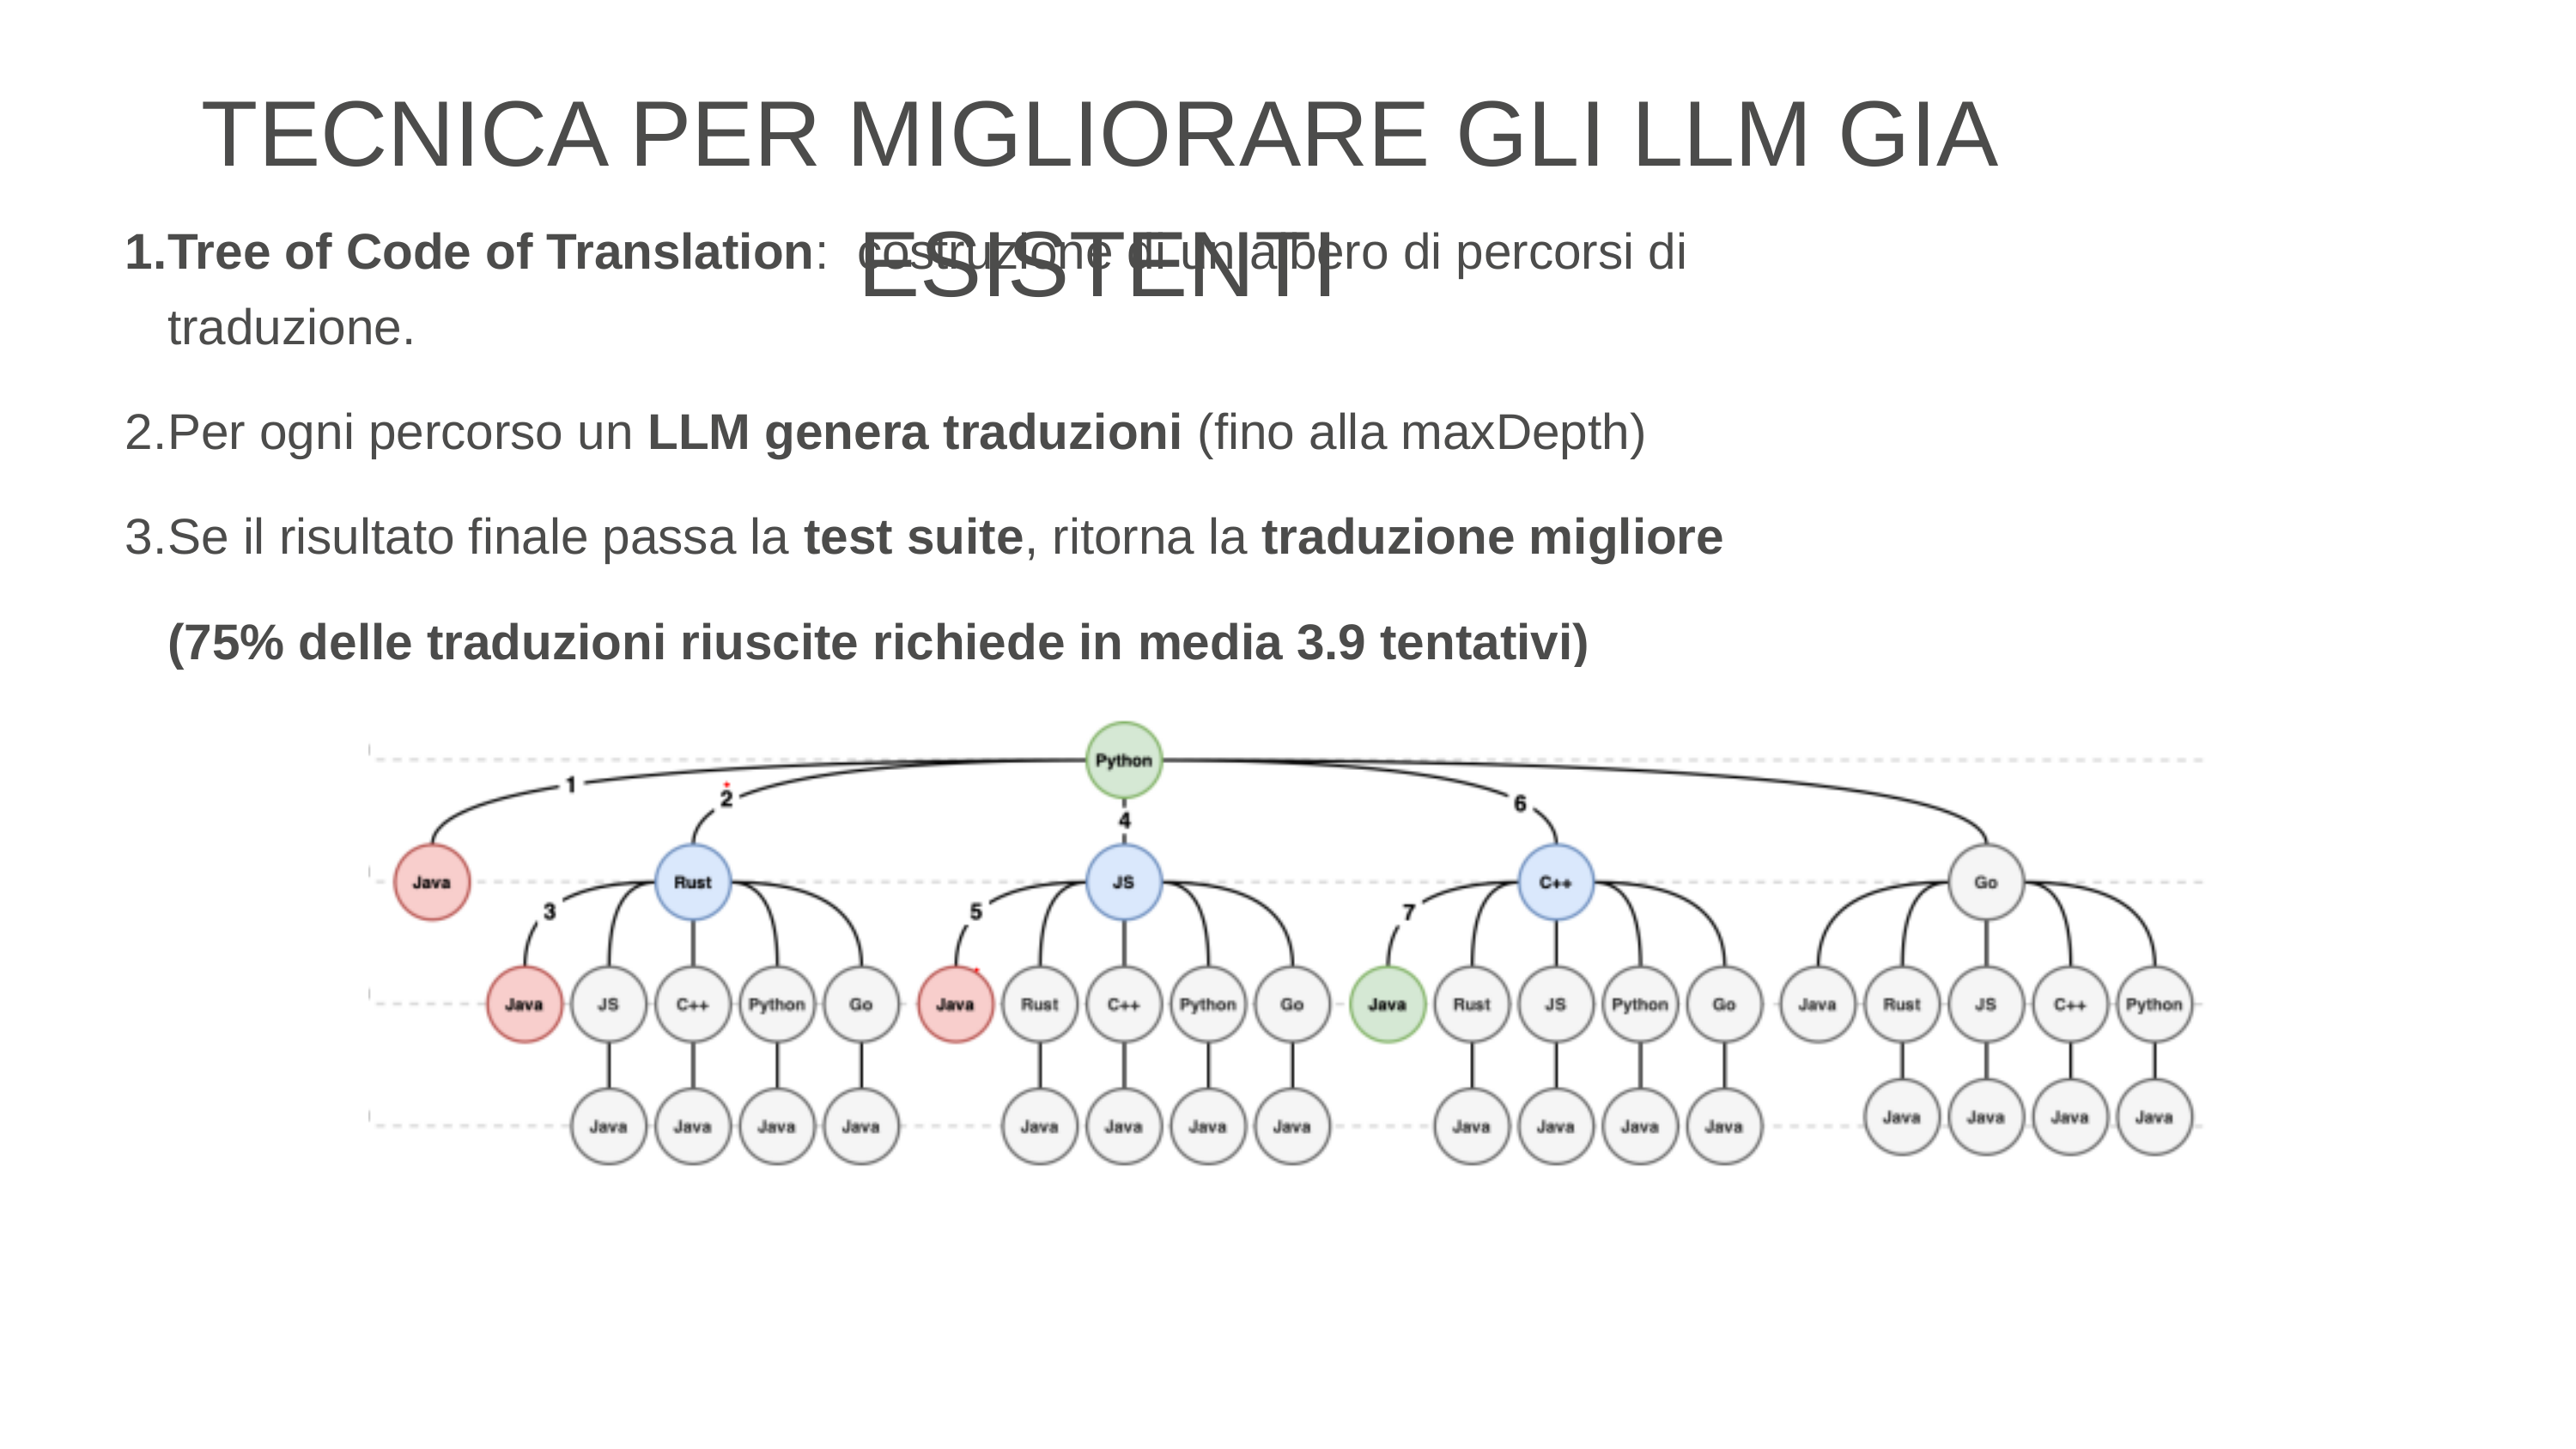

Tree of Code of Translation:  costruzione di un albero di percorsi di traduzione.
Per ogni percorso un LLM genera traduzioni (fino alla maxDepth)
Se il risultato finale passa la test suite, ritorna la traduzione migliore  (75% delle traduzioni riuscite richiede in media 3.9 tentativi)

TECNICA PER MIGLIORARE GLI LLM GIA ESISTENTI